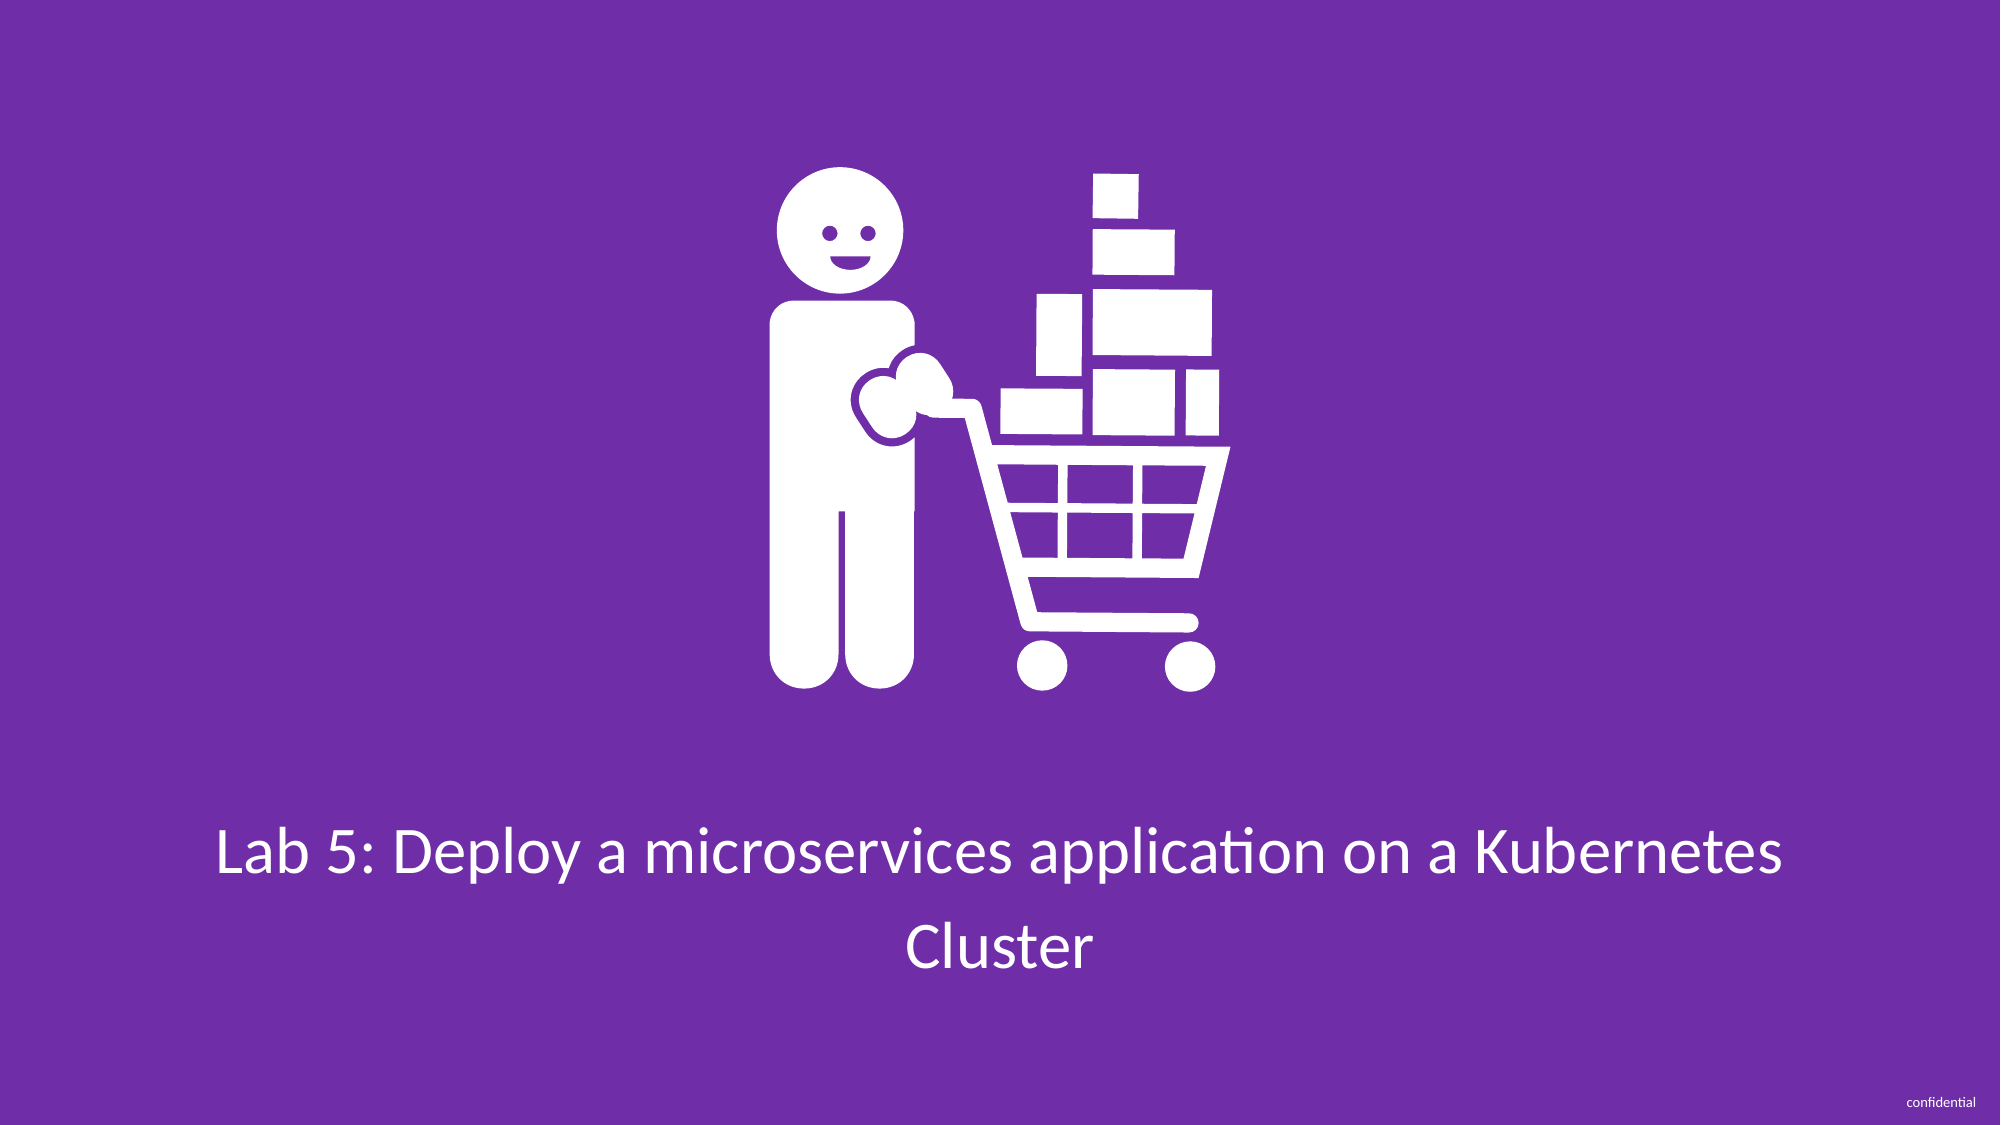

# Lab 5: Deploy a microservices application on a Kubernetes Cluster